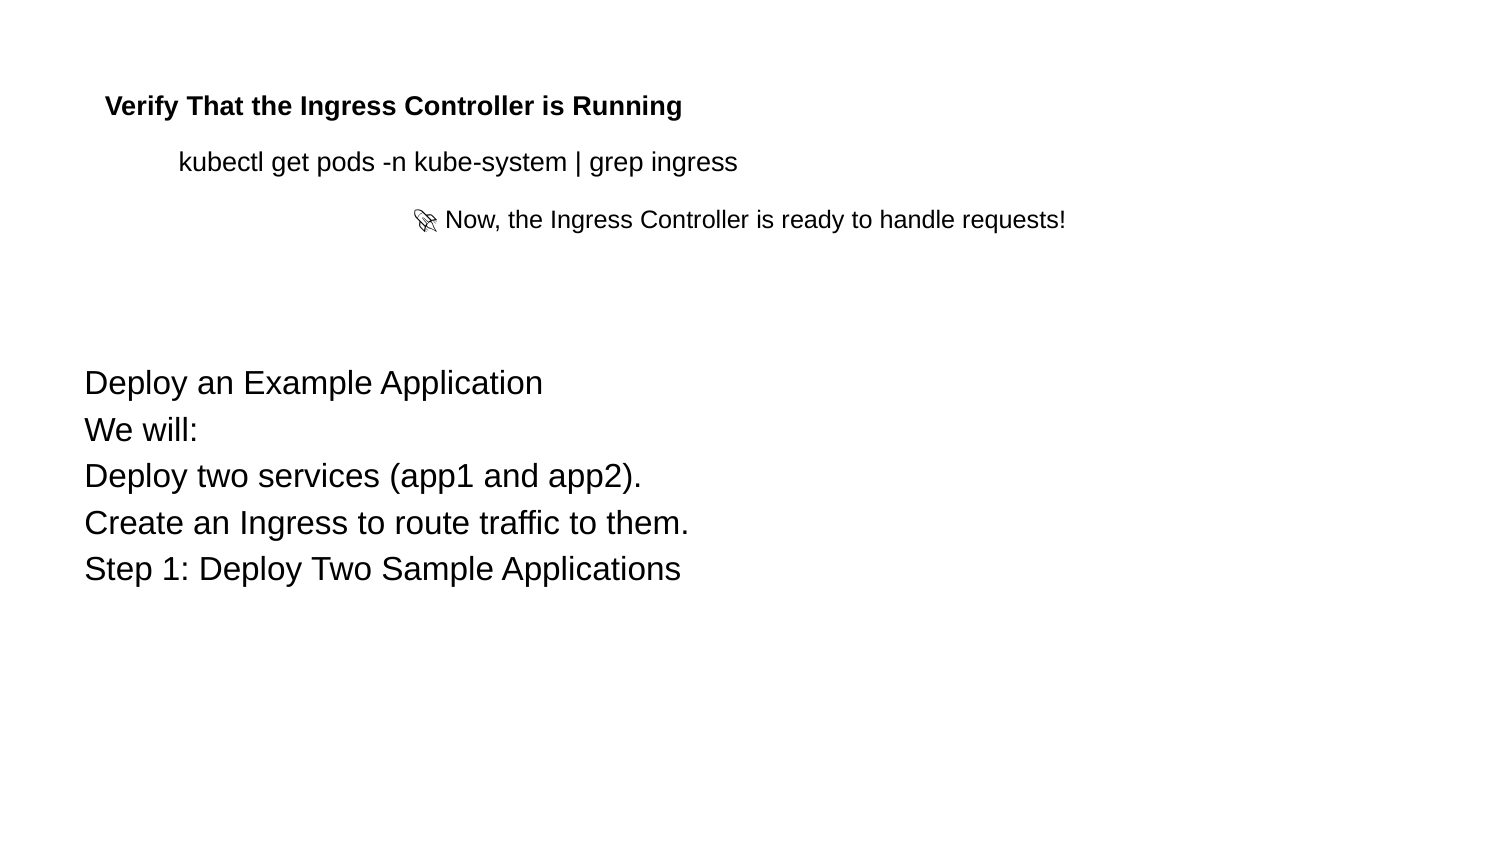

Verify That the Ingress Controller is Running
kubectl get pods -n kube-system | grep ingress
🚀 Now, the Ingress Controller is ready to handle requests!
Deploy an Example Application
We will:
Deploy two services (app1 and app2).
Create an Ingress to route traffic to them.
Step 1: Deploy Two Sample Applications